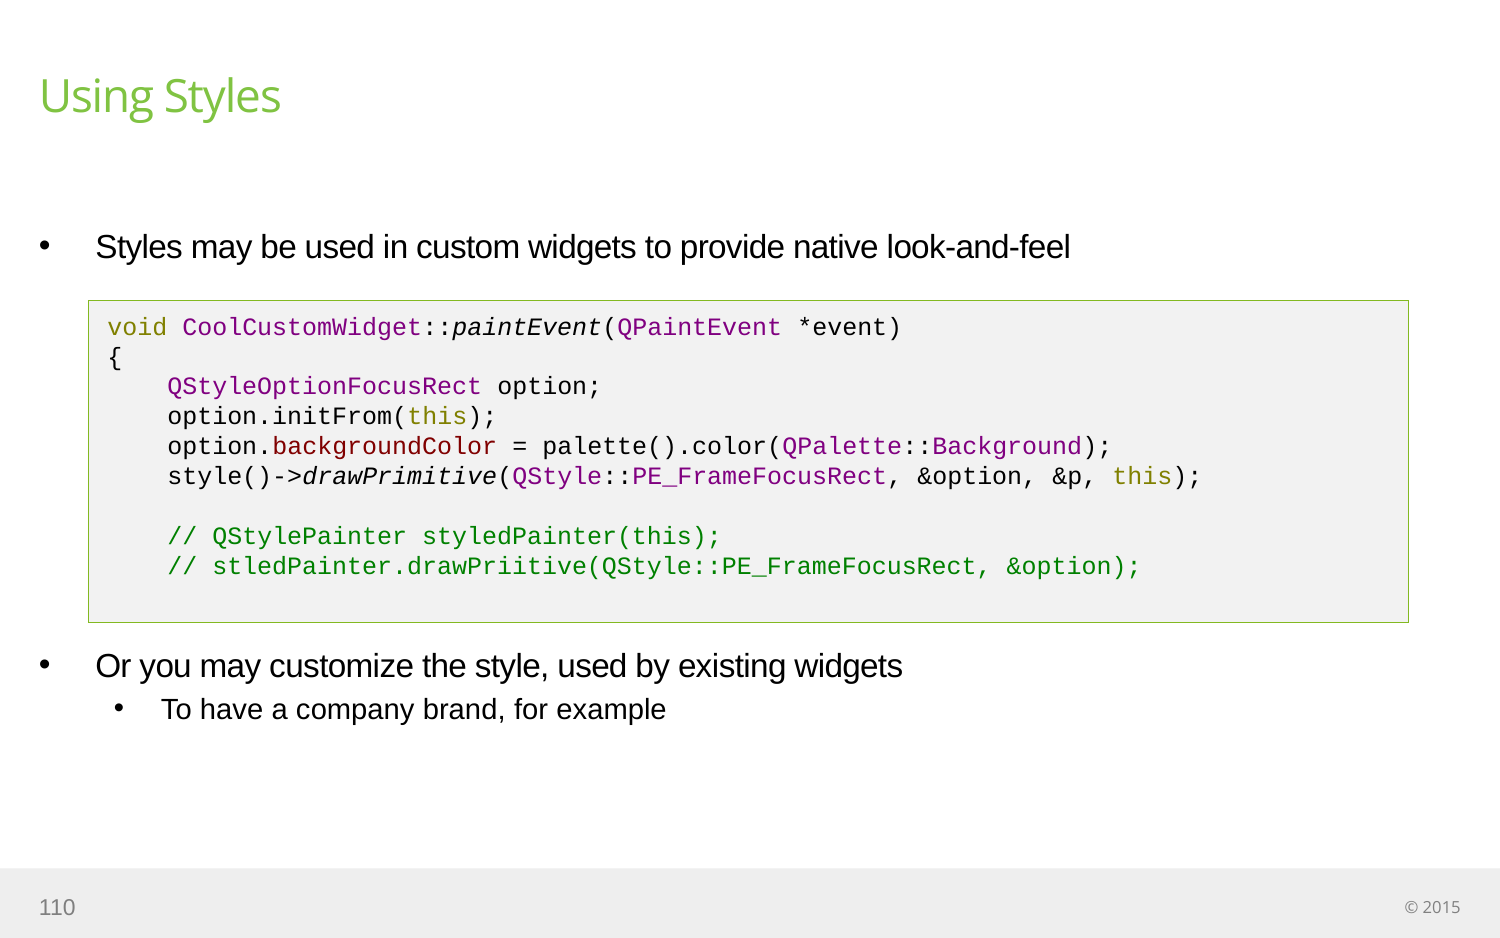

# Using Styles
Styles may be used in custom widgets to provide native look-and-feel

Or you may customize the style, used by existing widgets
To have a company brand, for example

void CoolCustomWidget::paintEvent(QPaintEvent *event)
{
    QStyleOptionFocusRect option;
    option.initFrom(this);
    option.backgroundColor = palette().color(QPalette::Background);
    style()->drawPrimitive(QStyle::PE_FrameFocusRect, &option, &p, this);

    // QStylePainter styledPainter(this);
    // stledPainter.drawPriitive(QStyle::PE_FrameFocusRect, &option);
110
© 2015